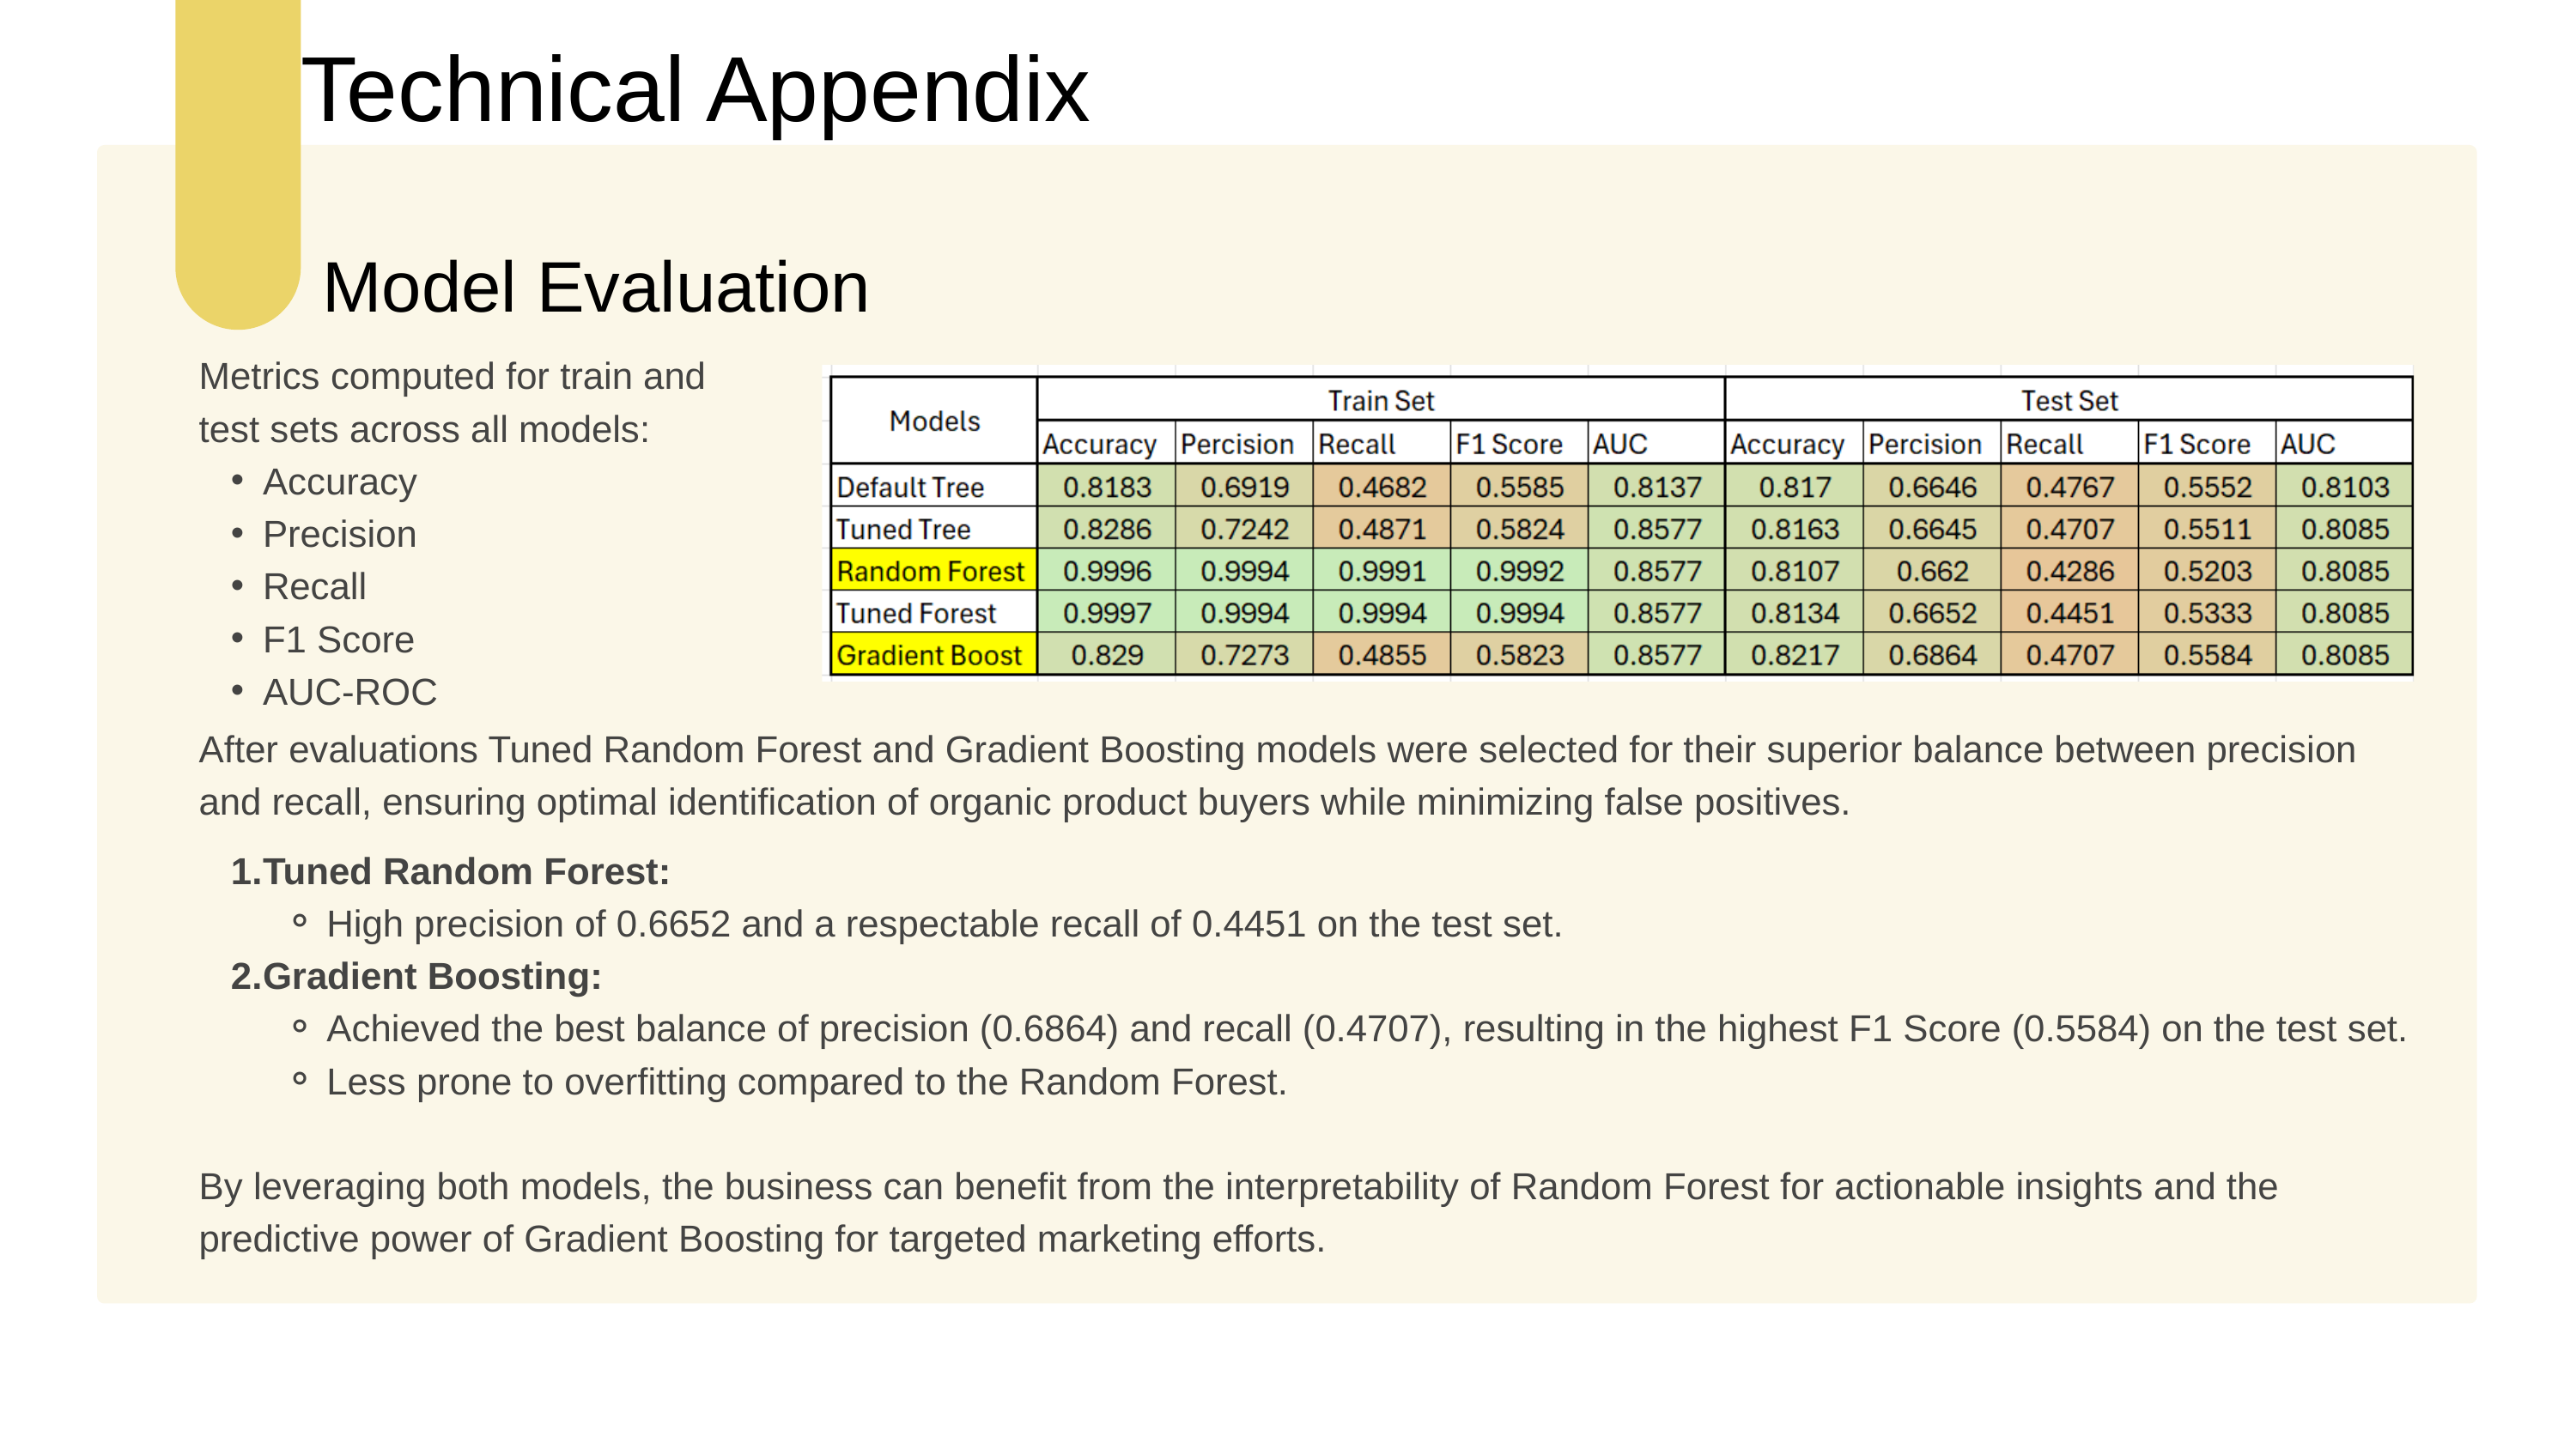

Technical Appendix

Model Evaluation
Metrics computed for train and test sets across all models:
Accuracy
Precision
Recall
F1 Score
AUC-ROC

After evaluations Tuned Random Forest and Gradient Boosting models were selected for their superior balance between precision and recall, ensuring optimal identification of organic product buyers while minimizing false positives.
Tuned Random Forest:
High precision of 0.6652 and a respectable recall of 0.4451 on the test set.
Gradient Boosting:
Achieved the best balance of precision (0.6864) and recall (0.4707), resulting in the highest F1 Score (0.5584) on the test set.
Less prone to overfitting compared to the Random Forest.

By leveraging both models, the business can benefit from the interpretability of Random Forest for actionable insights and the predictive power of Gradient Boosting for targeted marketing efforts.